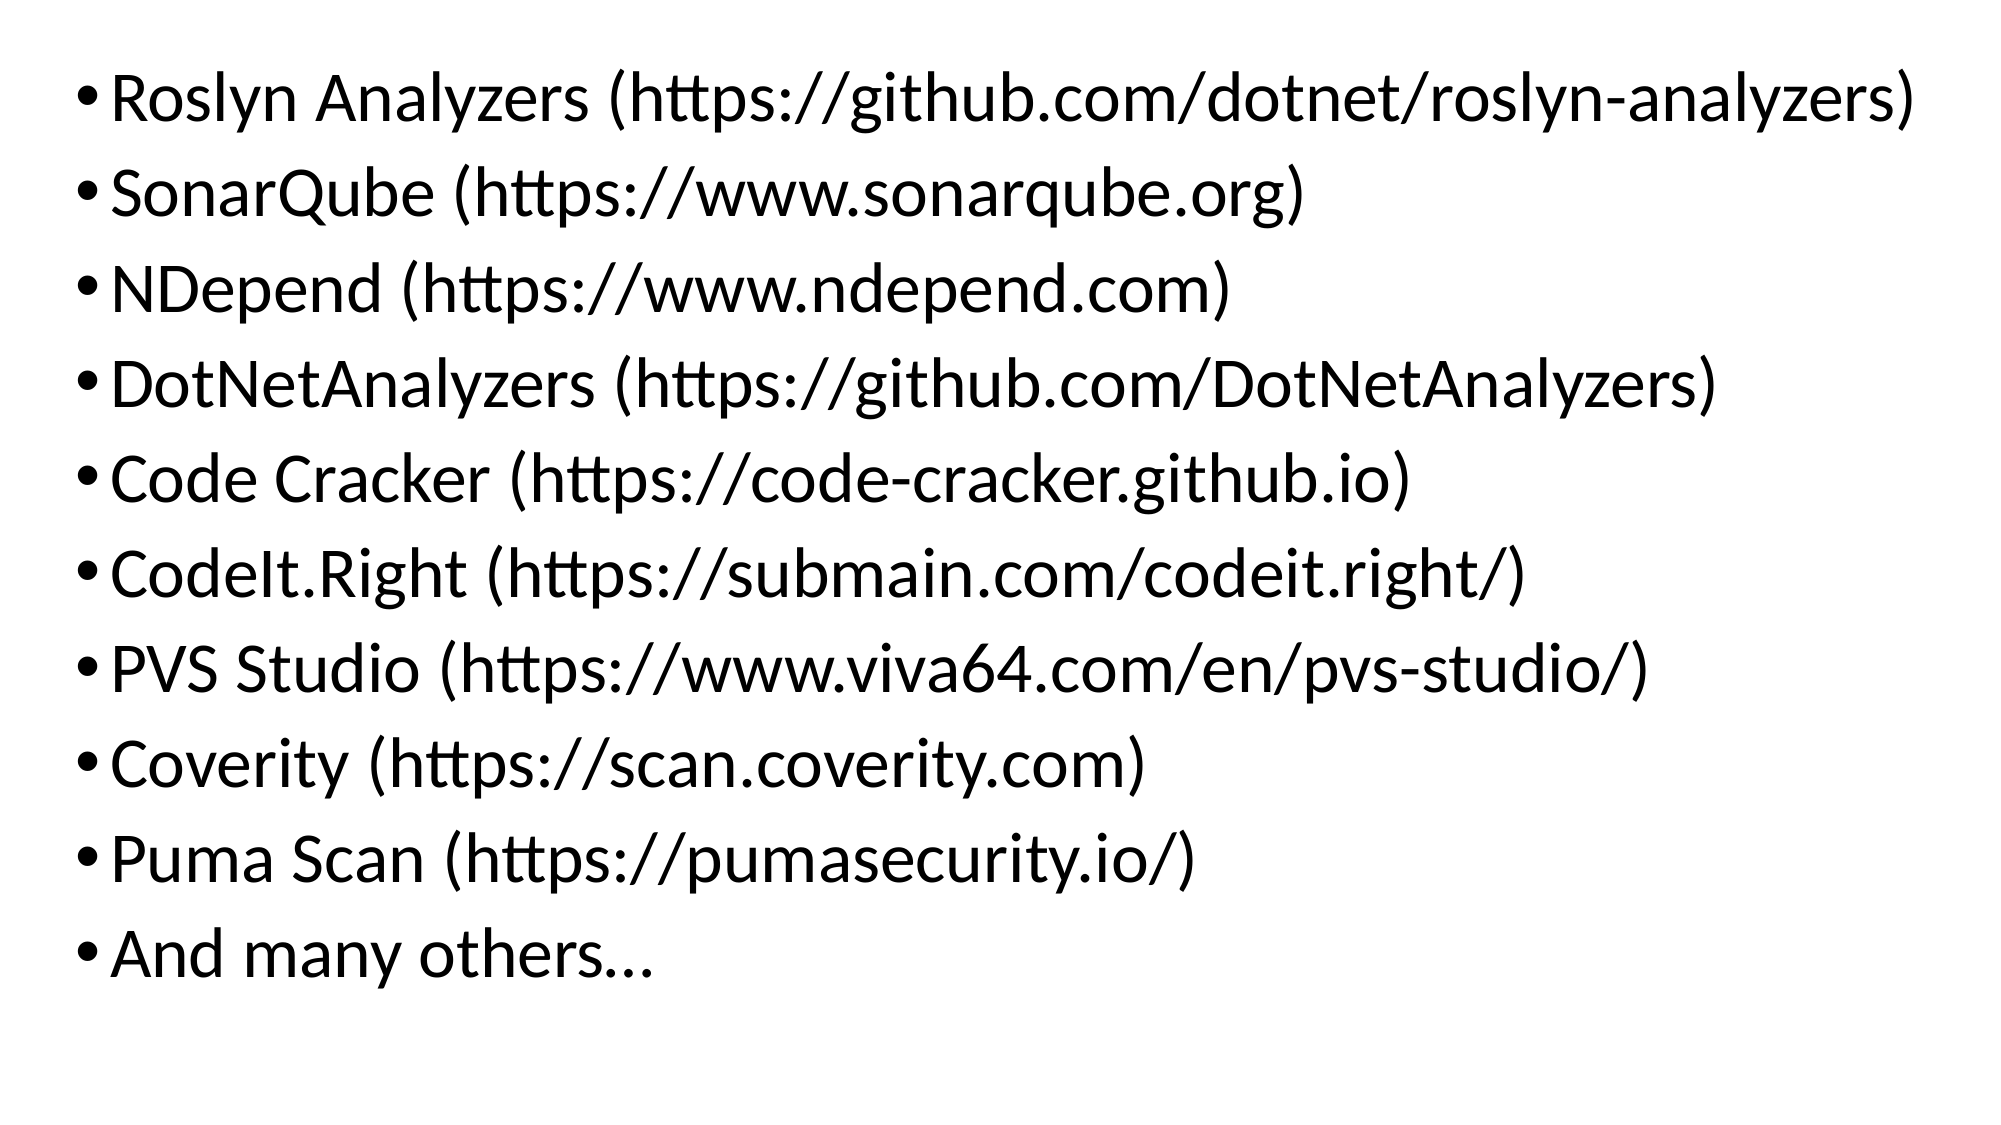

Roslyn Analyzers (https://github.com/dotnet/roslyn-analyzers)
SonarQube (https://www.sonarqube.org)
NDepend (https://www.ndepend.com)
DotNetAnalyzers (https://github.com/DotNetAnalyzers)
Code Cracker (https://code-cracker.github.io)
CodeIt.Right (https://submain.com/codeit.right/)
PVS Studio (https://www.viva64.com/en/pvs-studio/)
Coverity (https://scan.coverity.com)
Puma Scan (https://pumasecurity.io/)
And many others…